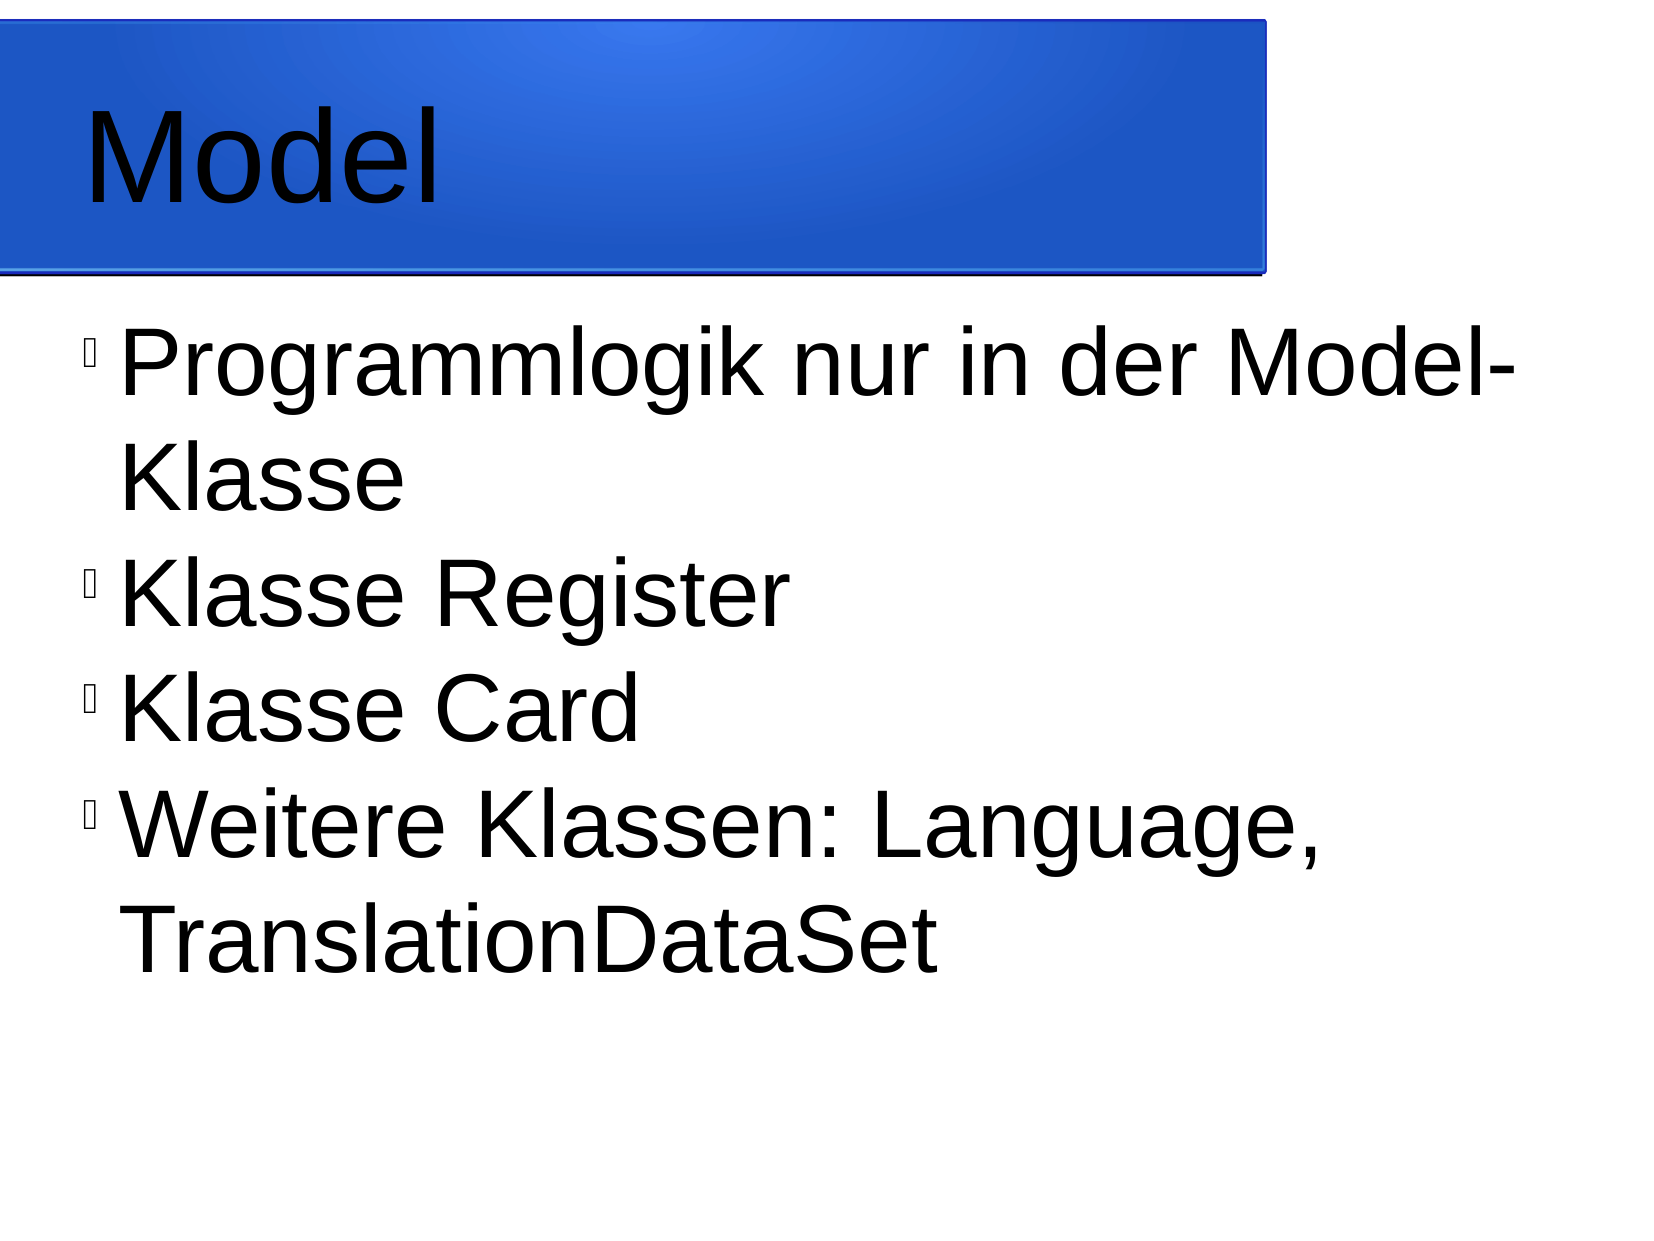

Model

Programmlogik nur in der Model-Klasse
Klasse Register
Klasse Card
Weitere Klassen: Language, TranslationDataSet